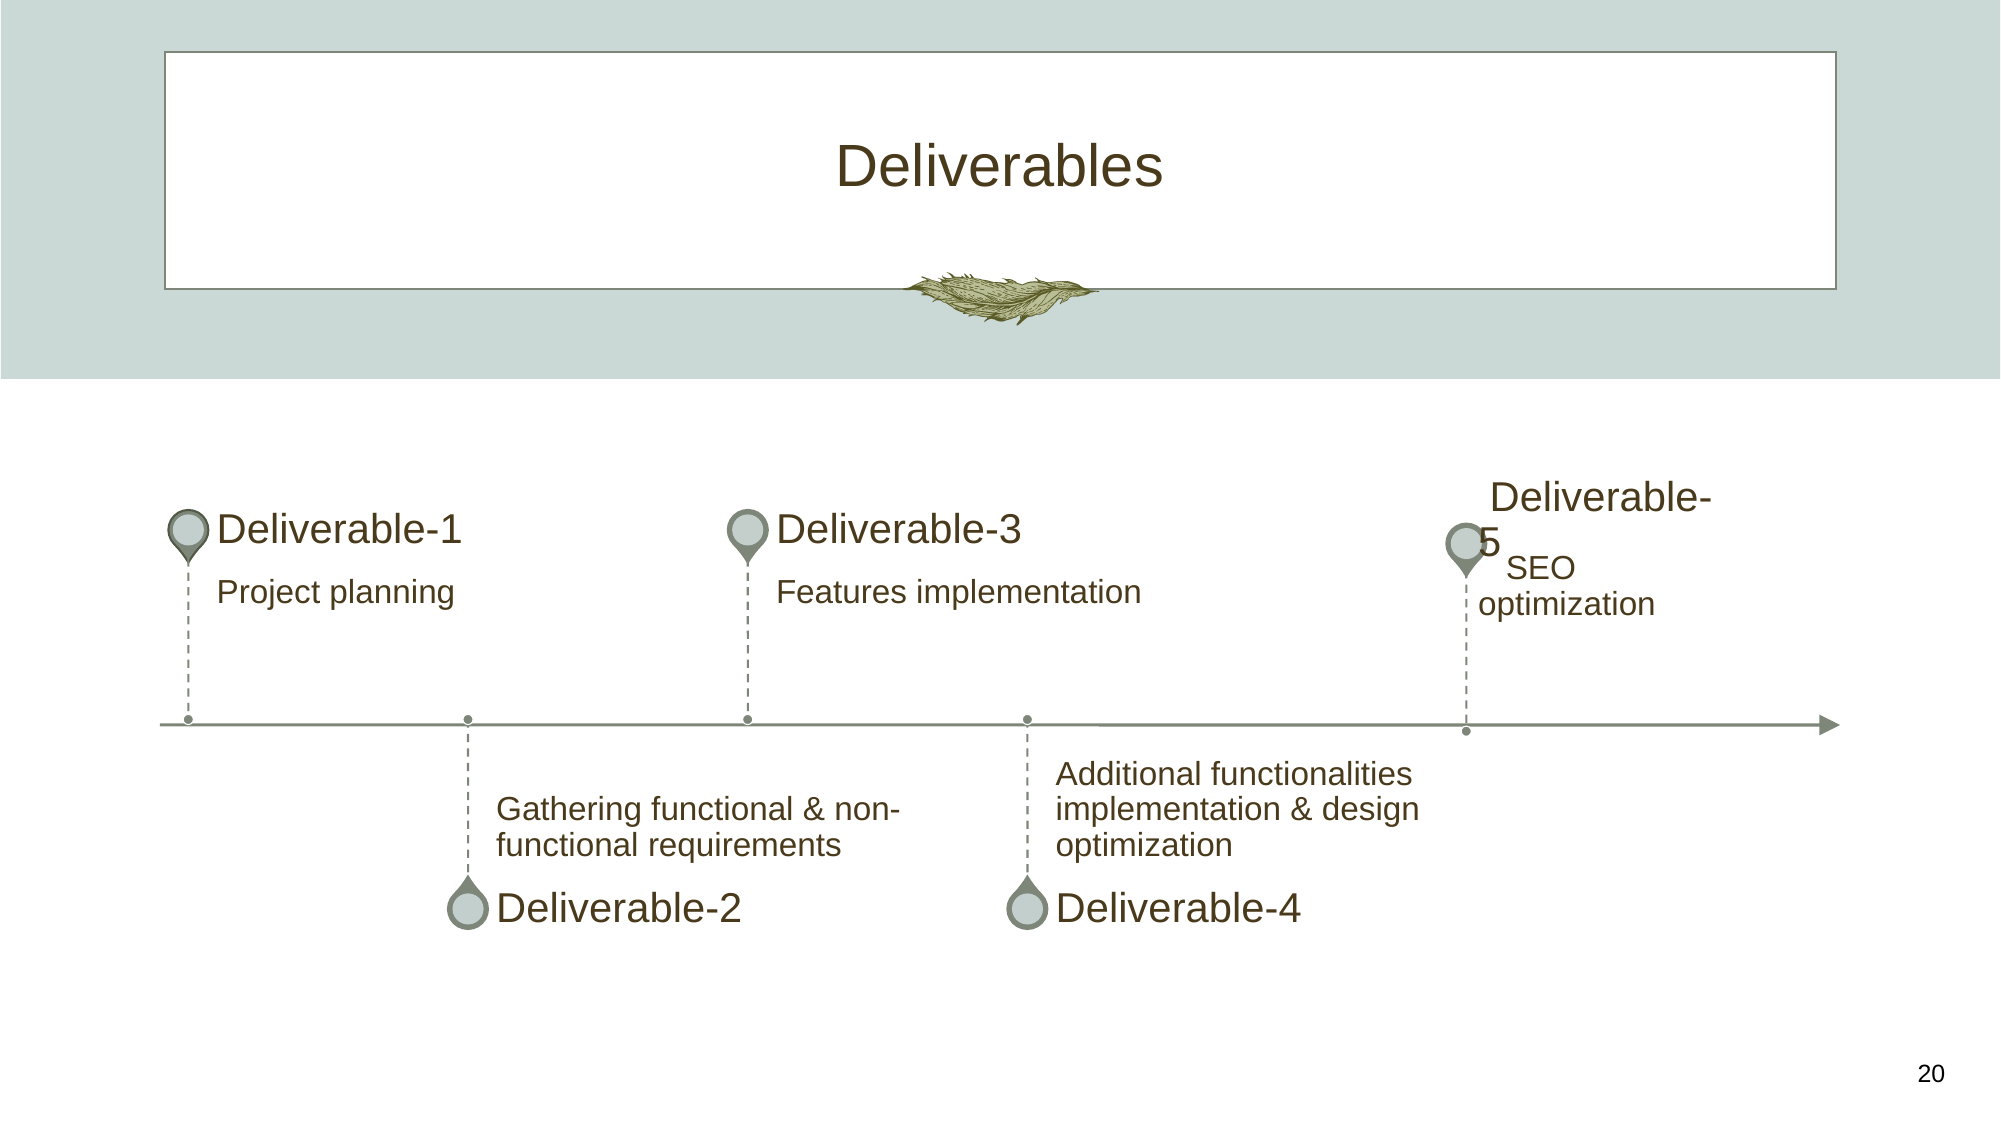

# Deliverables
Project planning
Deliverable-1
Gathering functional & non-functional requirements
Deliverable-2
Features implementation
Deliverable-3
Additional functionalities implementation & design optimization
Deliverable-4
   SEO    optimization
 Deliverable-5
20